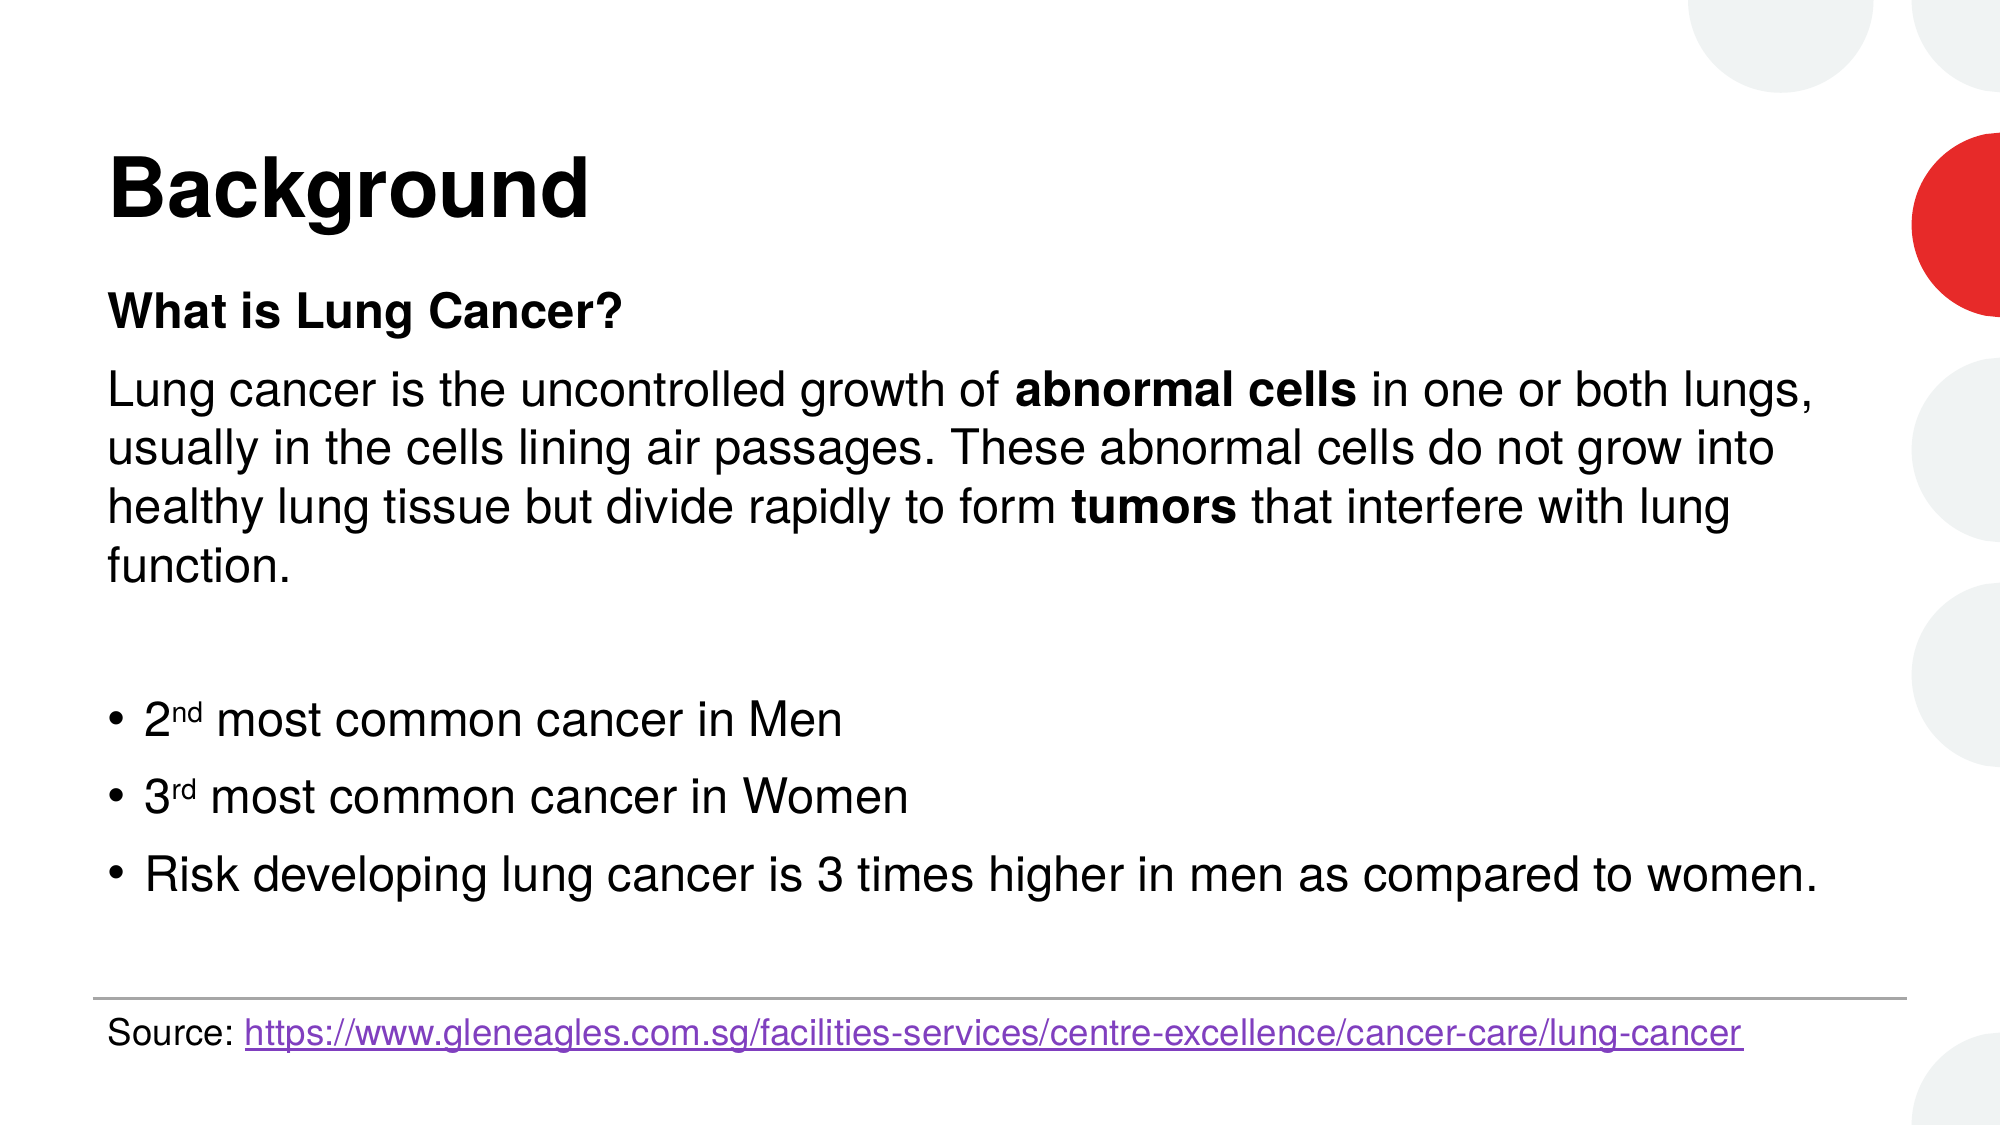

# Background
What is Lung Cancer?
Lung cancer is the uncontrolled growth of abnormal cells in one or both lungs, usually in the cells lining air passages. These abnormal cells do not grow into healthy lung tissue but divide rapidly to form tumors that interfere with lung function.

2nd most common cancer in Men
3rd most common cancer in Women
Risk developing lung cancer is 3 times higher in men as compared to women.

Source: https://www.gleneagles.com.sg/facilities-services/centre-excellence/cancer-care/lung-cancer